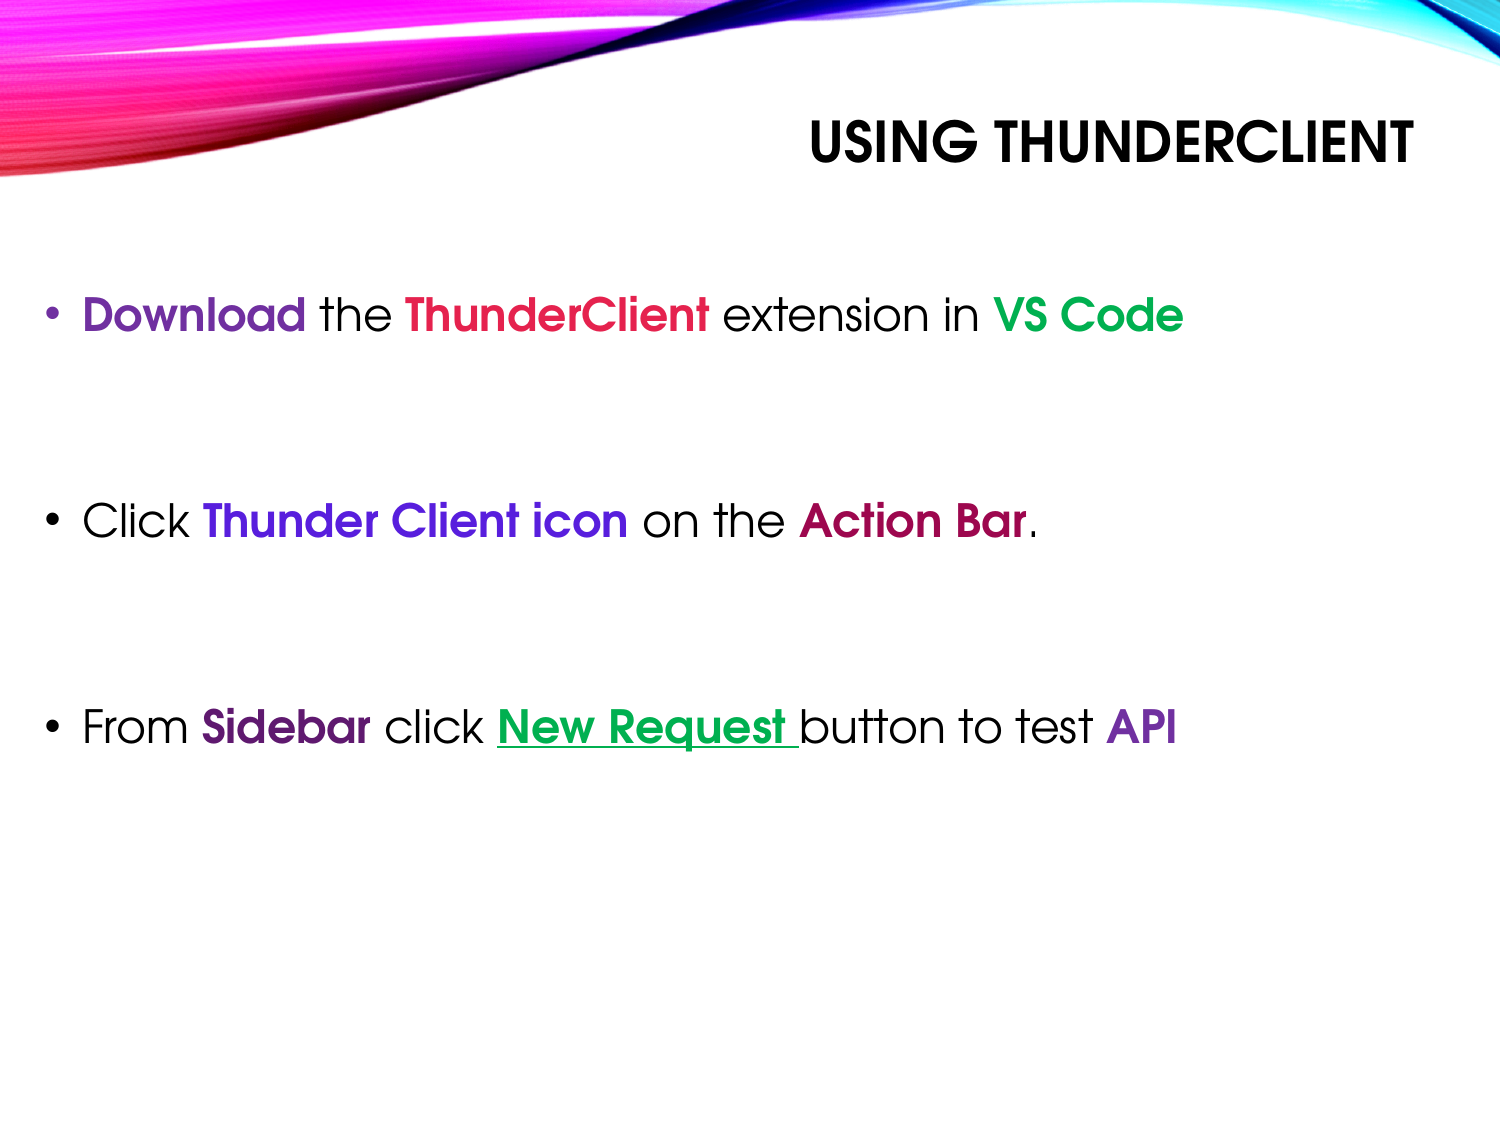

# Using thunderclient
Download the ThunderClient extension in VS Code

Click Thunder Client icon on the Action Bar.

From Sidebar click New Request button to test API